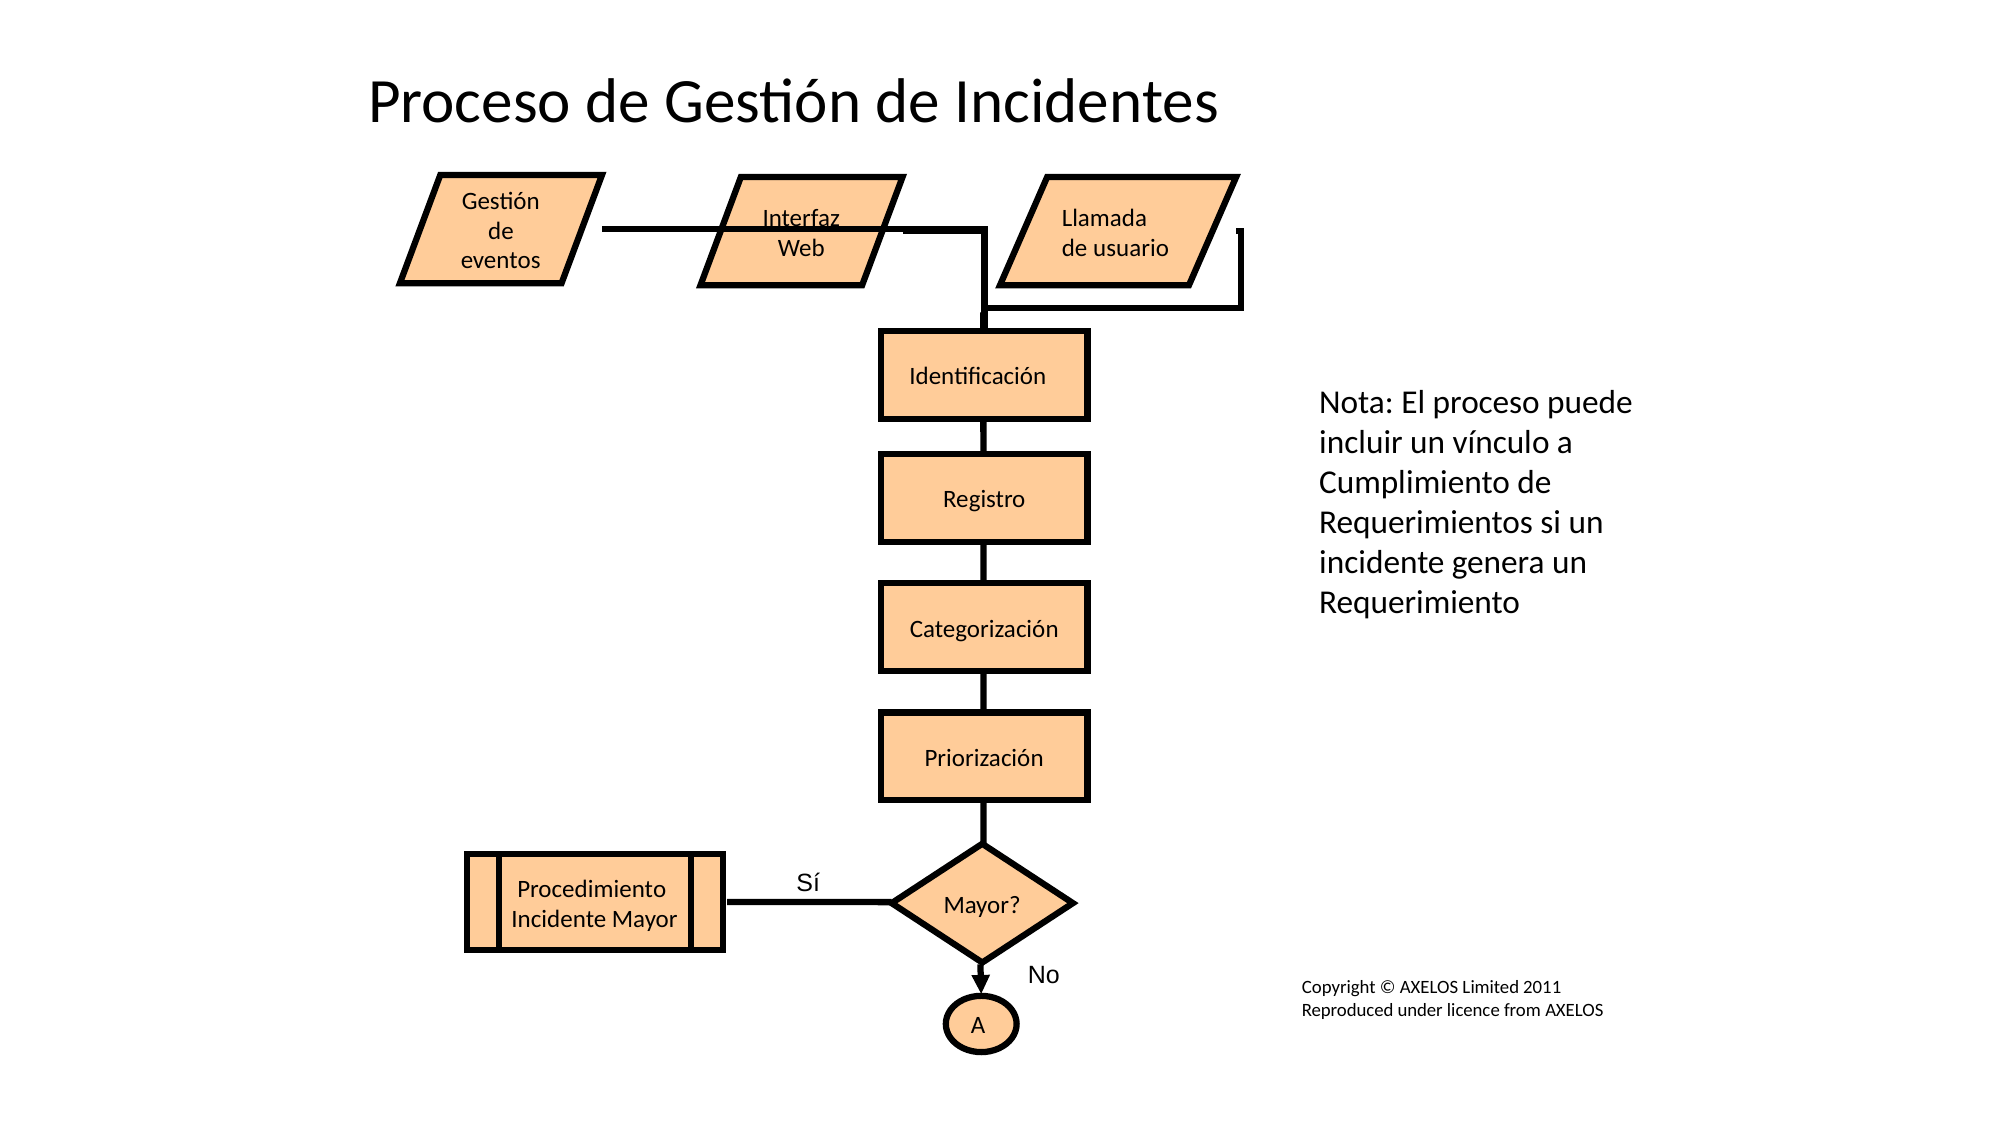

# Proceso de Gestión de Incidentes
Gestión de eventos
Interfaz
Web
Llamada de usuario

Identificación
Nota: El proceso puede incluir un vínculo a Cumplimiento de Requerimientos si un incidente genera un Requerimiento
Registro
Categorización
Priorización
Mayor?
Procedimiento
Incidente Mayor
Sí

No

Copyright © AXELOS Limited 2011
Reproduced under licence from AXELOS
A